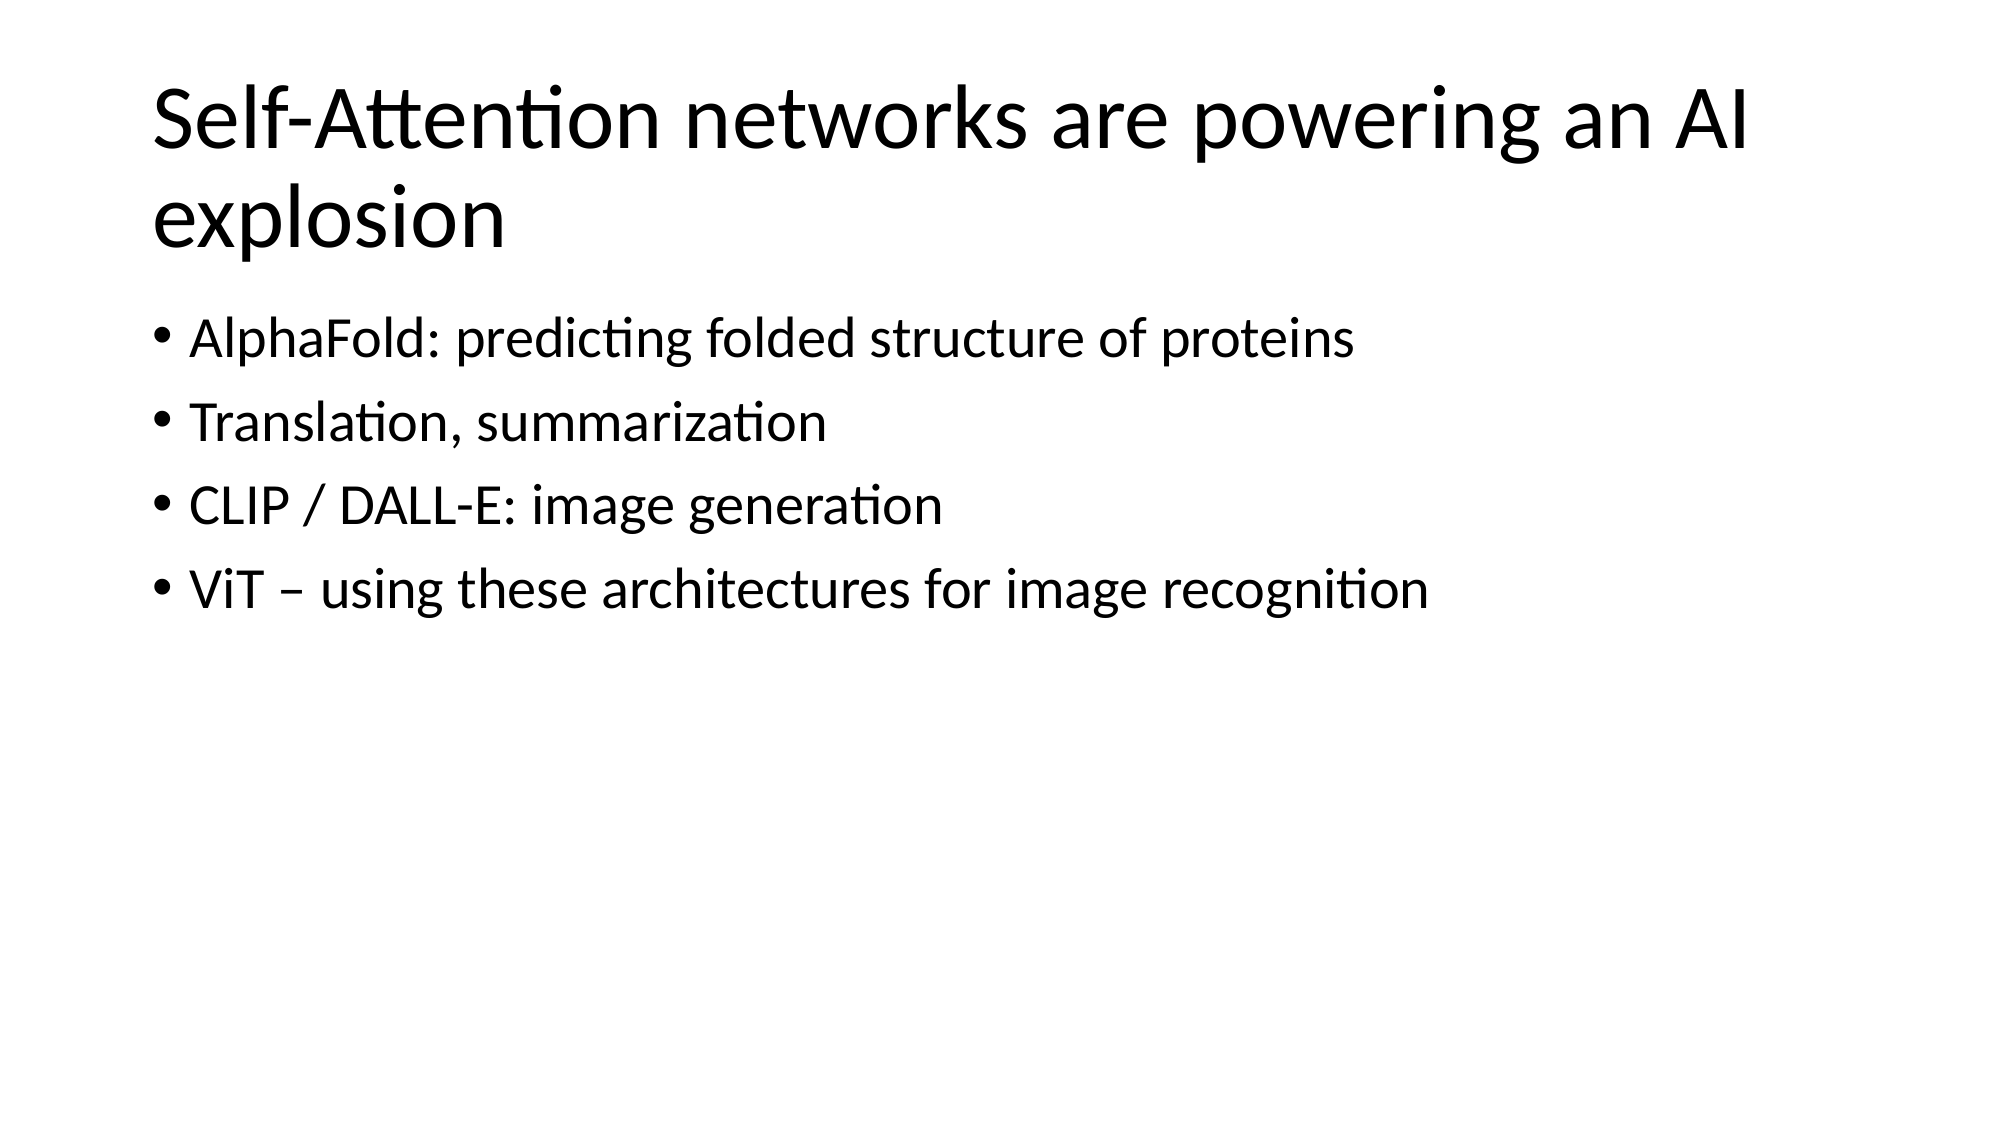

# Self-Attention networks are powering an AI explosion
AlphaFold: predicting folded structure of proteins
Translation, summarization
CLIP / DALL-E: image generation
ViT – using these architectures for image recognition